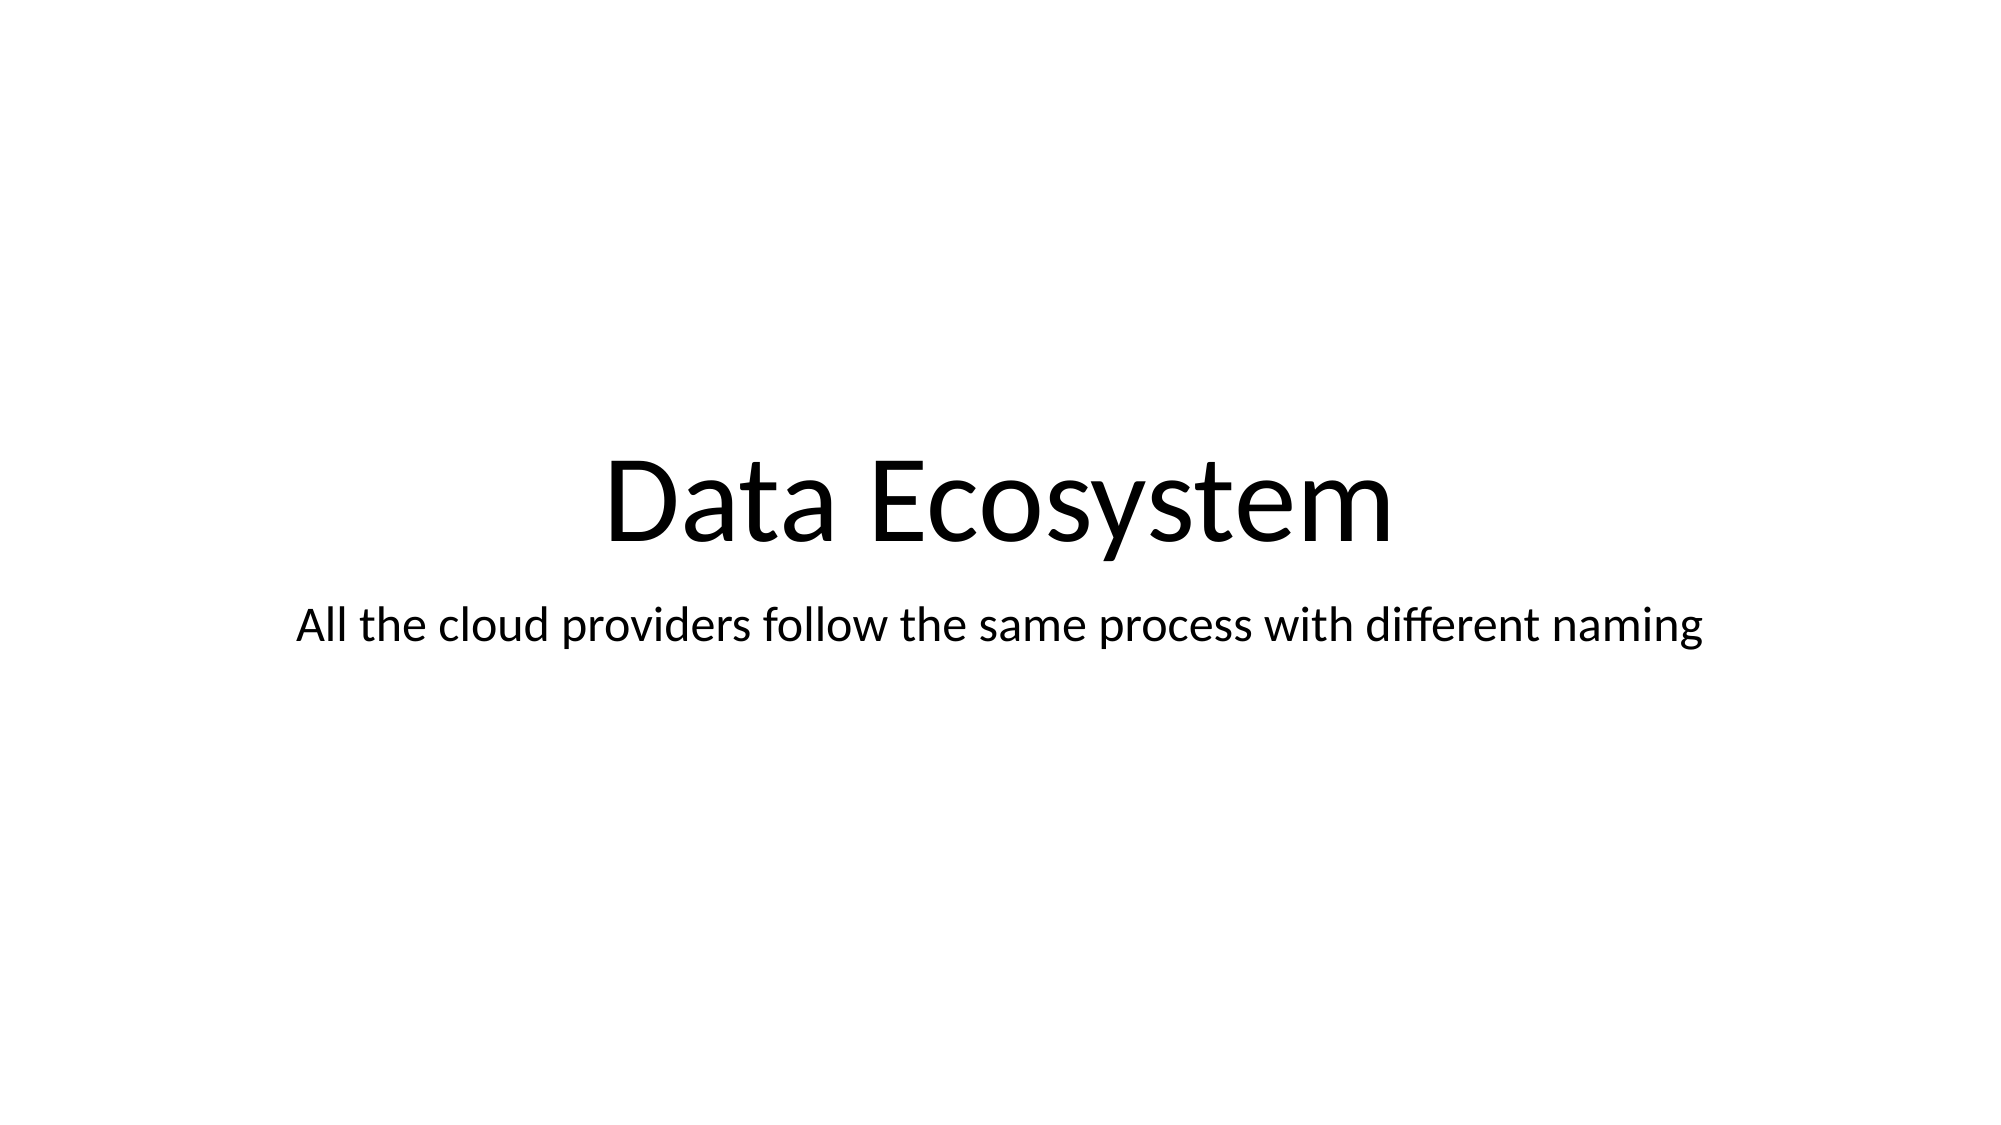

# Data Ecosystem
All the cloud providers follow the same process with different naming